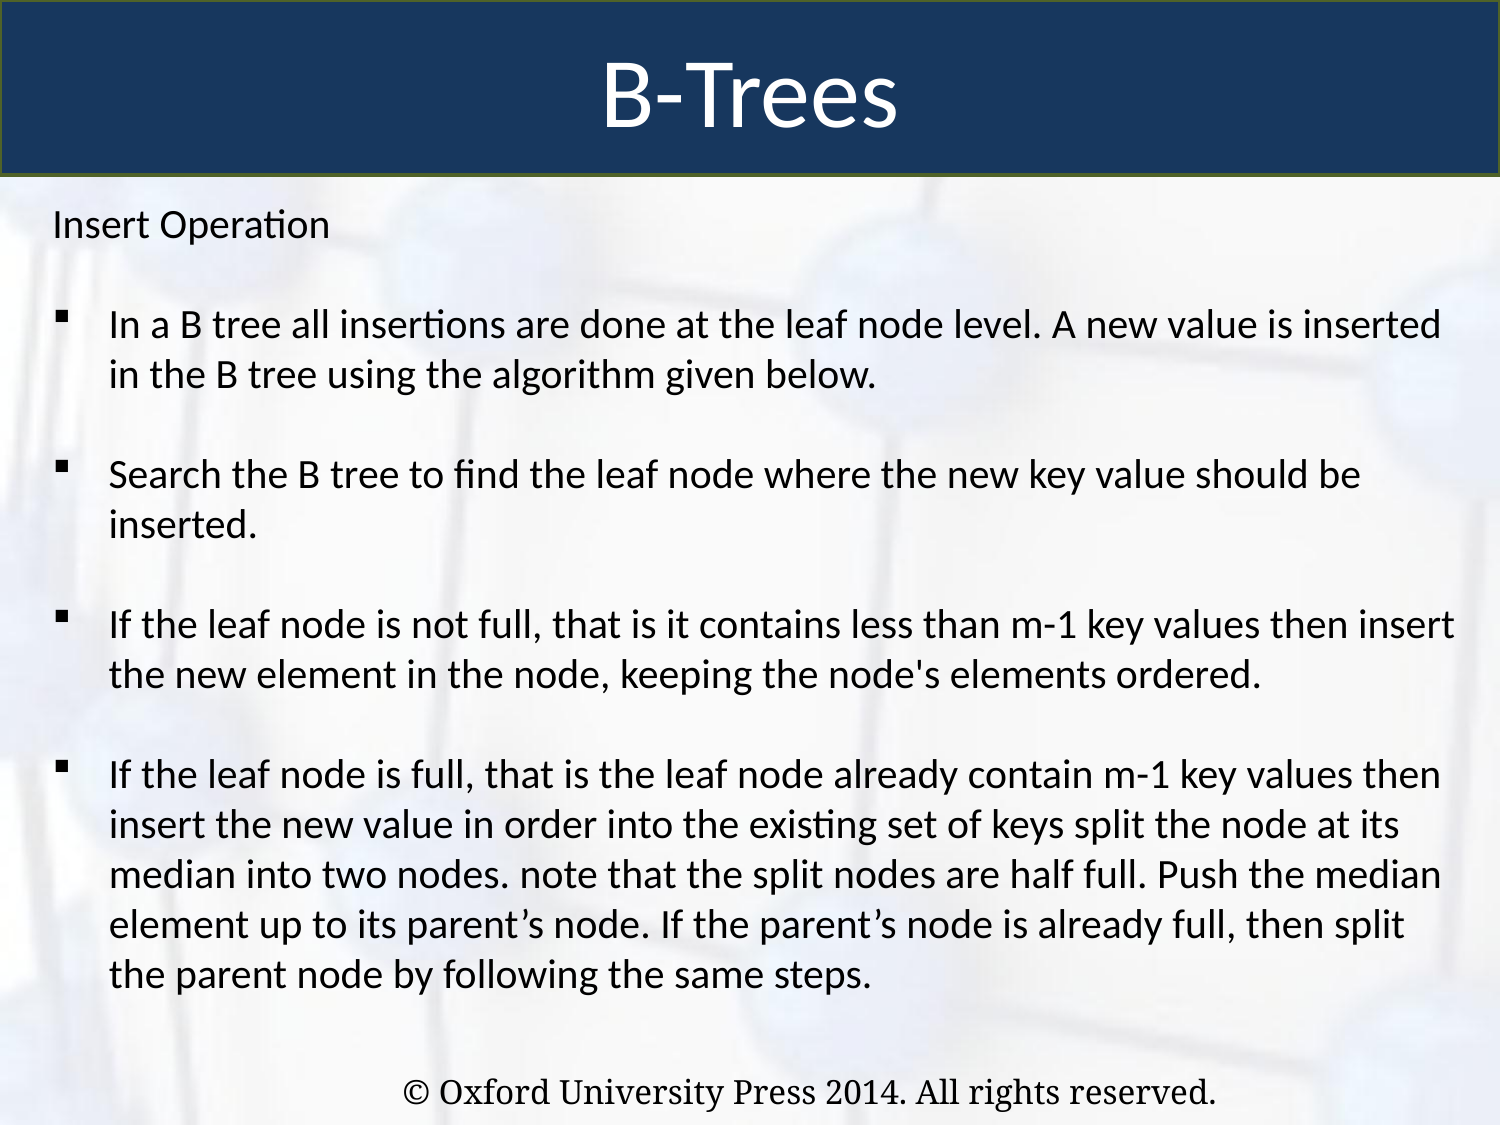

B-Trees
Insert Operation

In a B tree all insertions are done at the leaf node level. A new value is inserted in the B tree using the algorithm given below.

Search the B tree to find the leaf node where the new key value should be inserted.

If the leaf node is not full, that is it contains less than m-1 key values then insert the new element in the node, keeping the node's elements ordered.

If the leaf node is full, that is the leaf node already contain m-1 key values then
insert the new value in order into the existing set of keys split the node at its median into two nodes. note that the split nodes are half full. Push the median element up to its parent’s node. If the parent’s node is already full, then split the parent node by following the same steps.